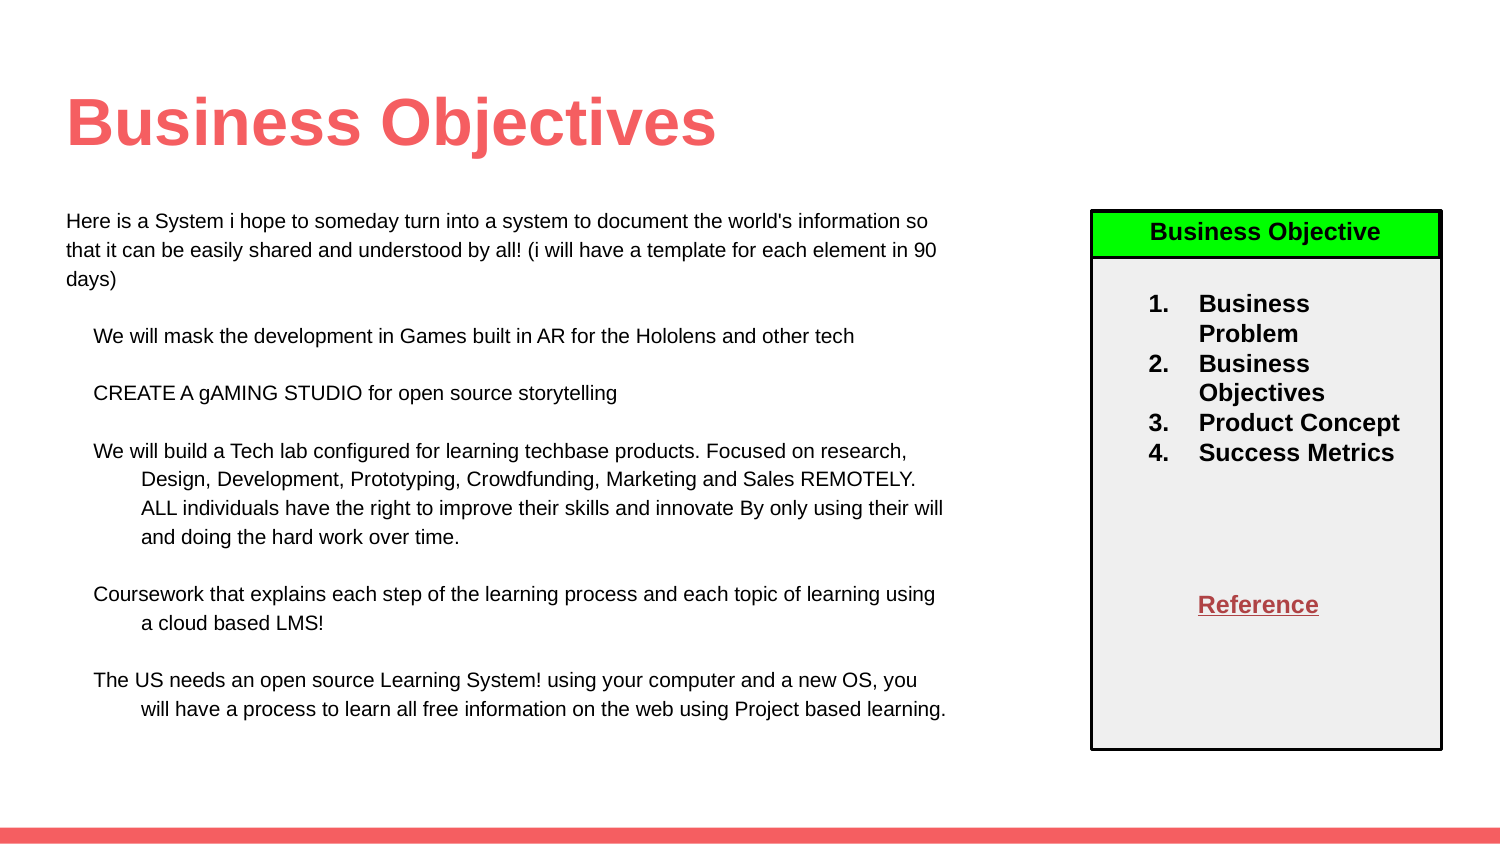

# Business Objectives
Here is a System i hope to someday turn into a system to document the world's information so that it can be easily shared and understood by all! (i will have a template for each element in 90 days)

We will mask the development in Games built in AR for the Hololens and other tech

CREATE A gAMING STUDIO for open source storytelling

We will build a Tech lab configured for learning techbase products. Focused on research, Design, Development, Prototyping, Crowdfunding, Marketing and Sales REMOTELY. ALL individuals have the right to improve their skills and innovate By only using their will and doing the hard work over time.

Coursework that explains each step of the learning process and each topic of learning using a cloud based LMS!

The US needs an open source Learning System! using your computer and a new OS, you will have a process to learn all free information on the web using Project based learning.

Business Objective

Business Problem
Business Objectives
Product Concept
Success Metrics

Reference